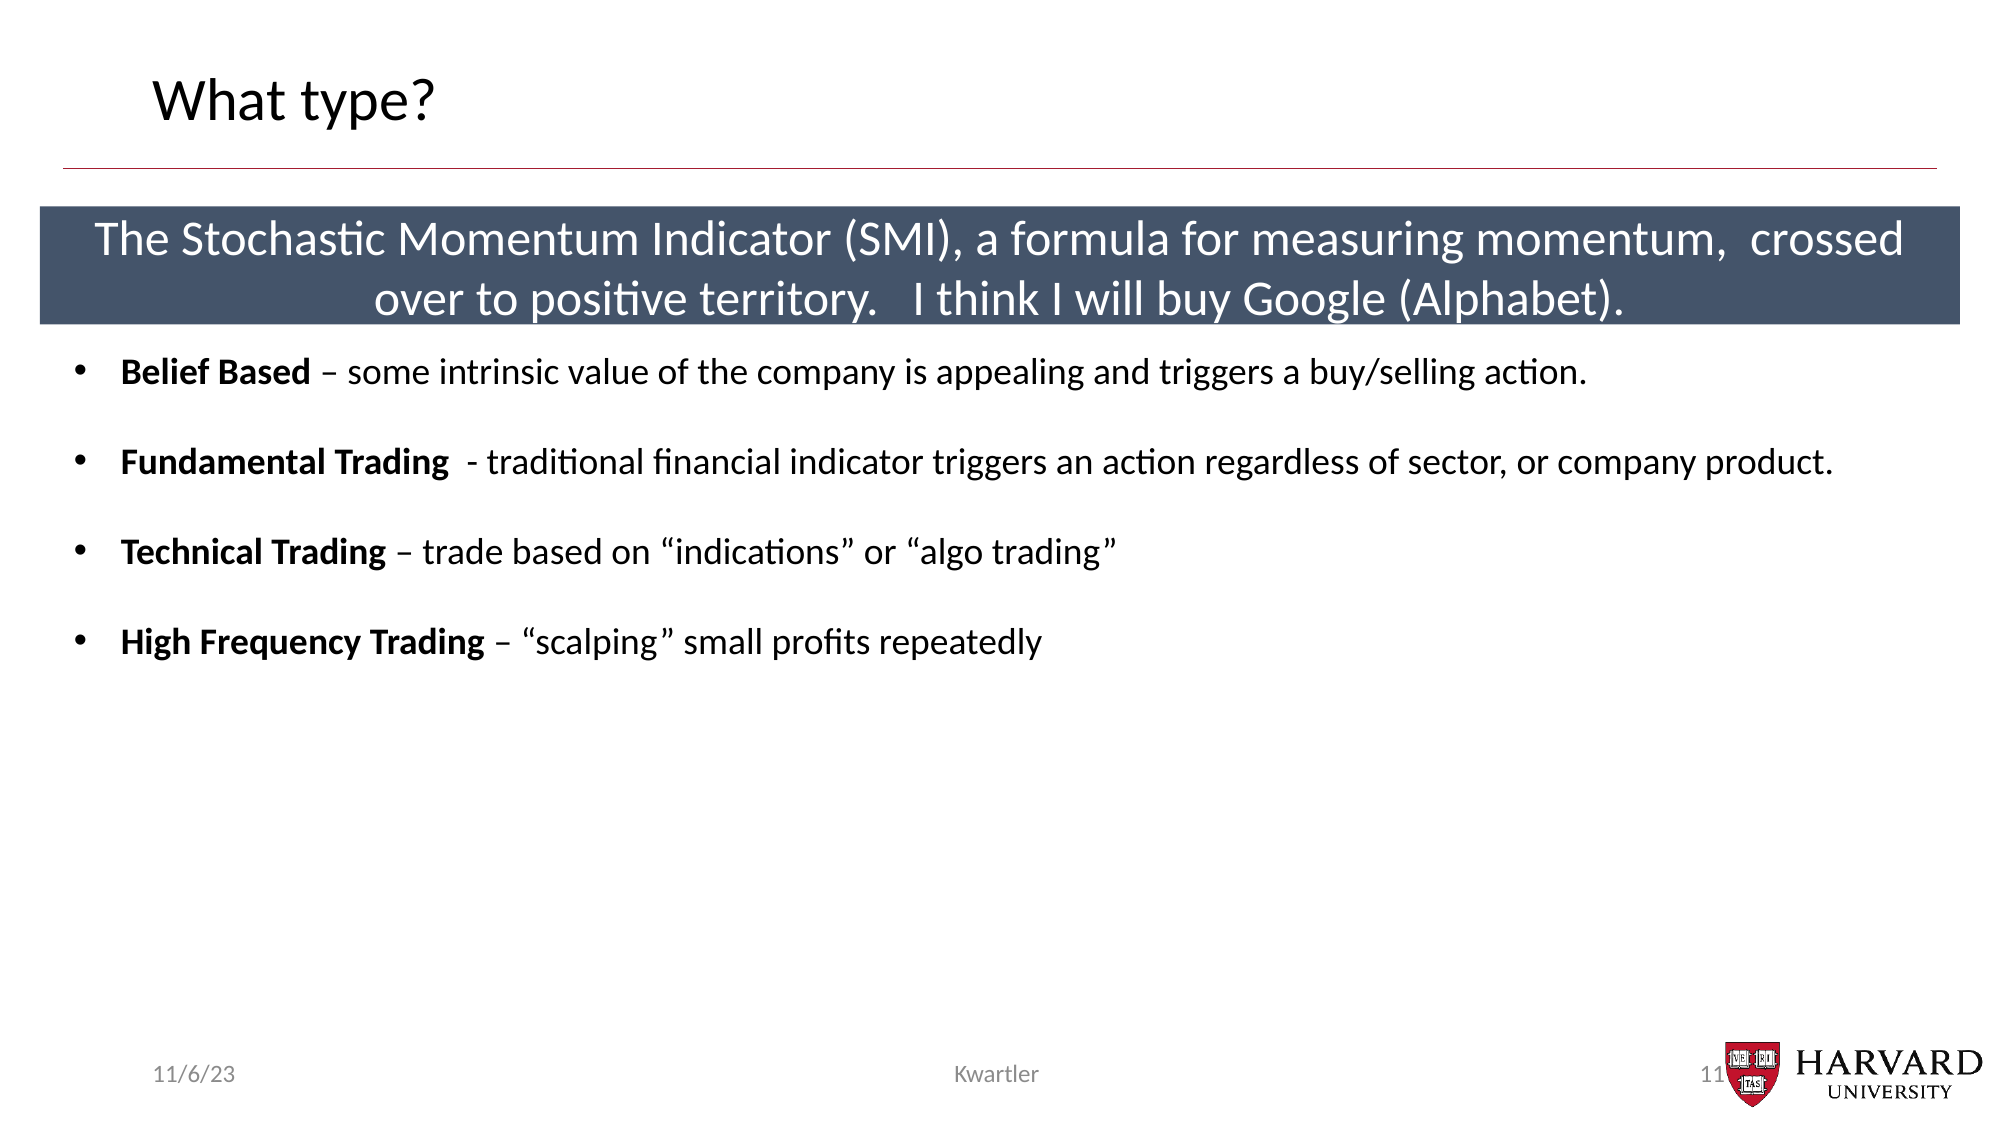

# What type?
The Stochastic Momentum Indicator (SMI), a formula for measuring momentum,  crossed over to positive territory.   I think I will buy Google (Alphabet).
Belief Based – some intrinsic value of the company is appealing and triggers a buy/selling action.

Fundamental Trading  - traditional financial indicator triggers an action regardless of sector, or company product.

Technical Trading – trade based on “indications” or “algo trading”

High Frequency Trading – “scalping” small profits repeatedly
11/6/23
Kwartler
11